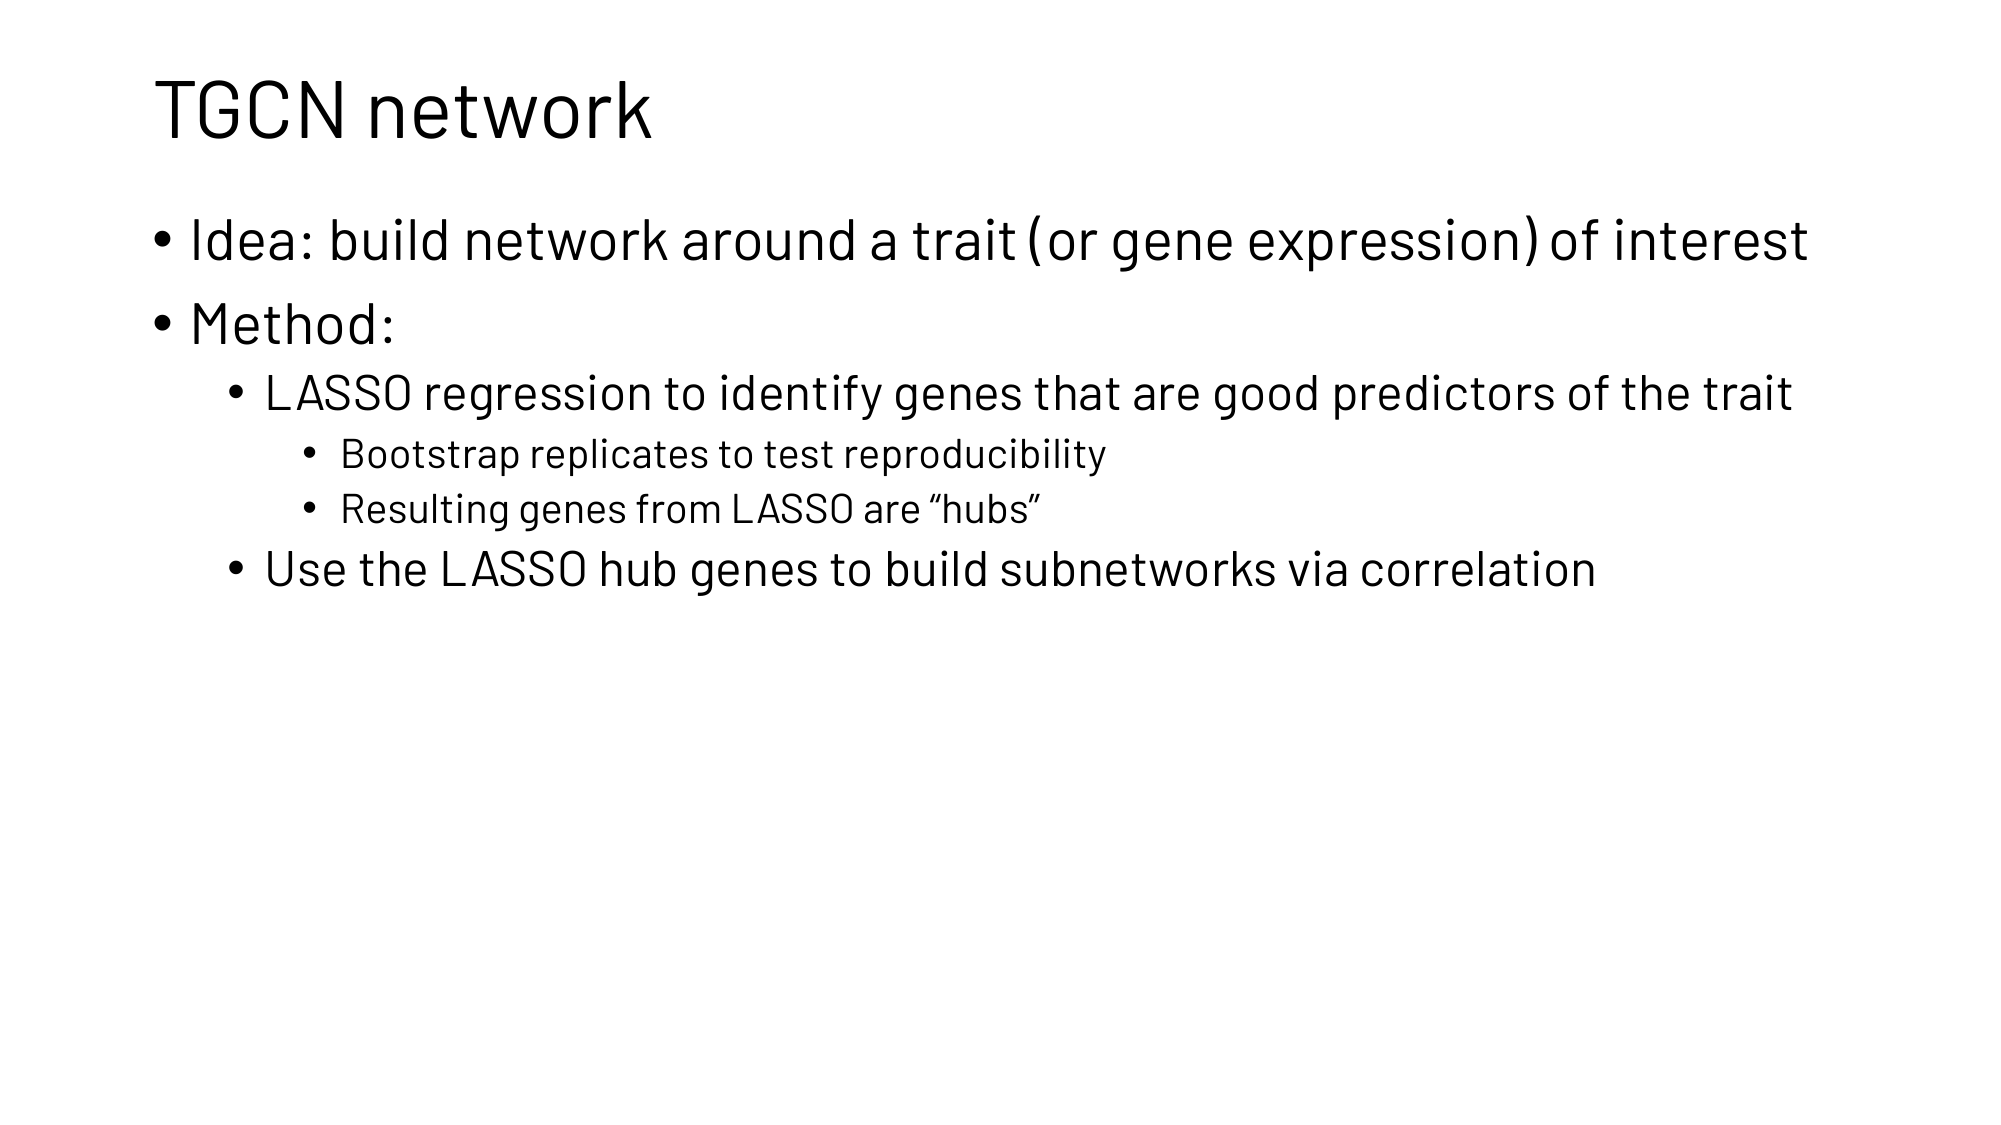

# TGCN network
Idea: build network around a trait (or gene expression) of interest
Method:
LASSO regression to identify genes that are good predictors of the trait
Bootstrap replicates to test reproducibility
Resulting genes from LASSO are “hubs”
Use the LASSO hub genes to build subnetworks via correlation